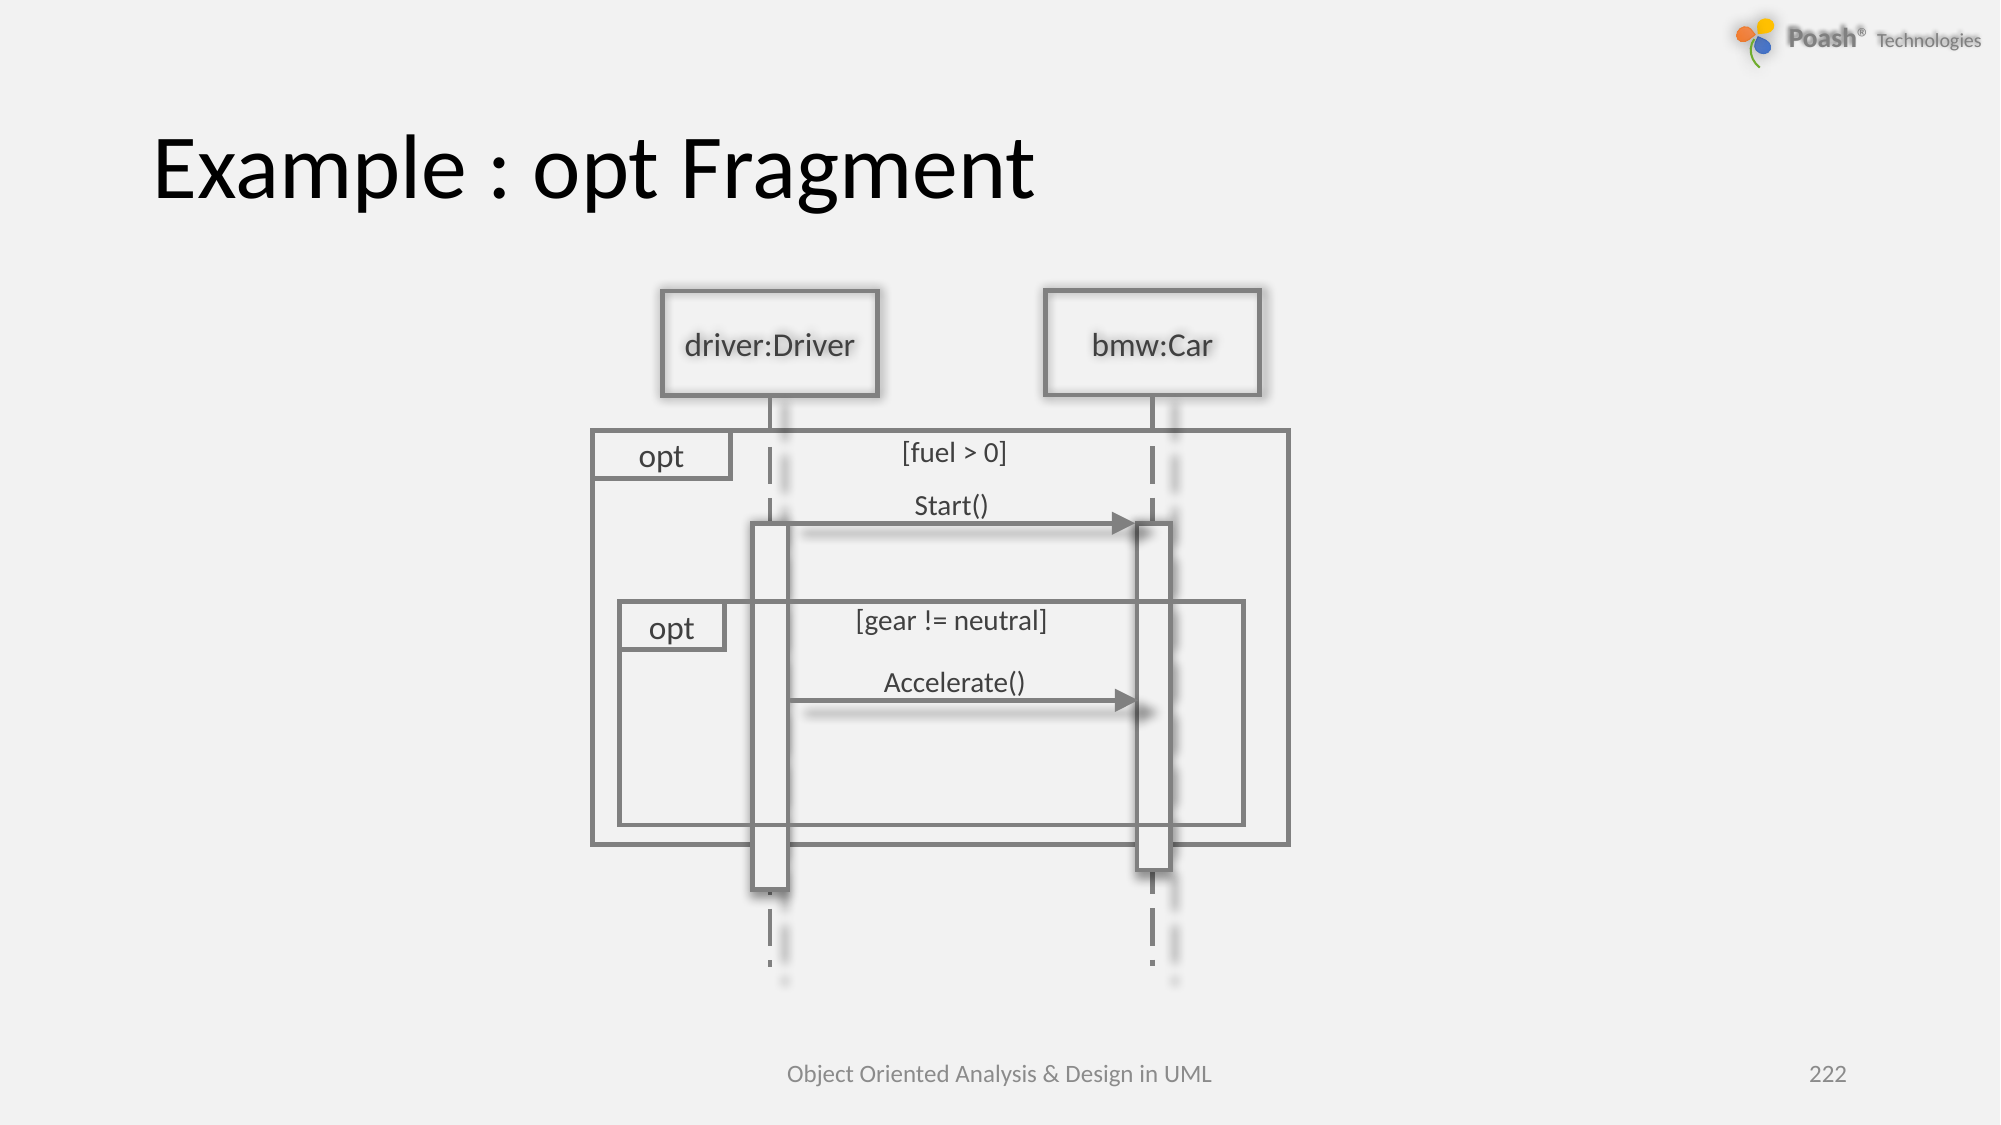

# Example : opt Fragment
bmw:Car

driver:Driver

[fuel > 0]

opt
Start()
[gear != neutral]

opt
Accelerate()
Object Oriented Analysis & Design in UML
222